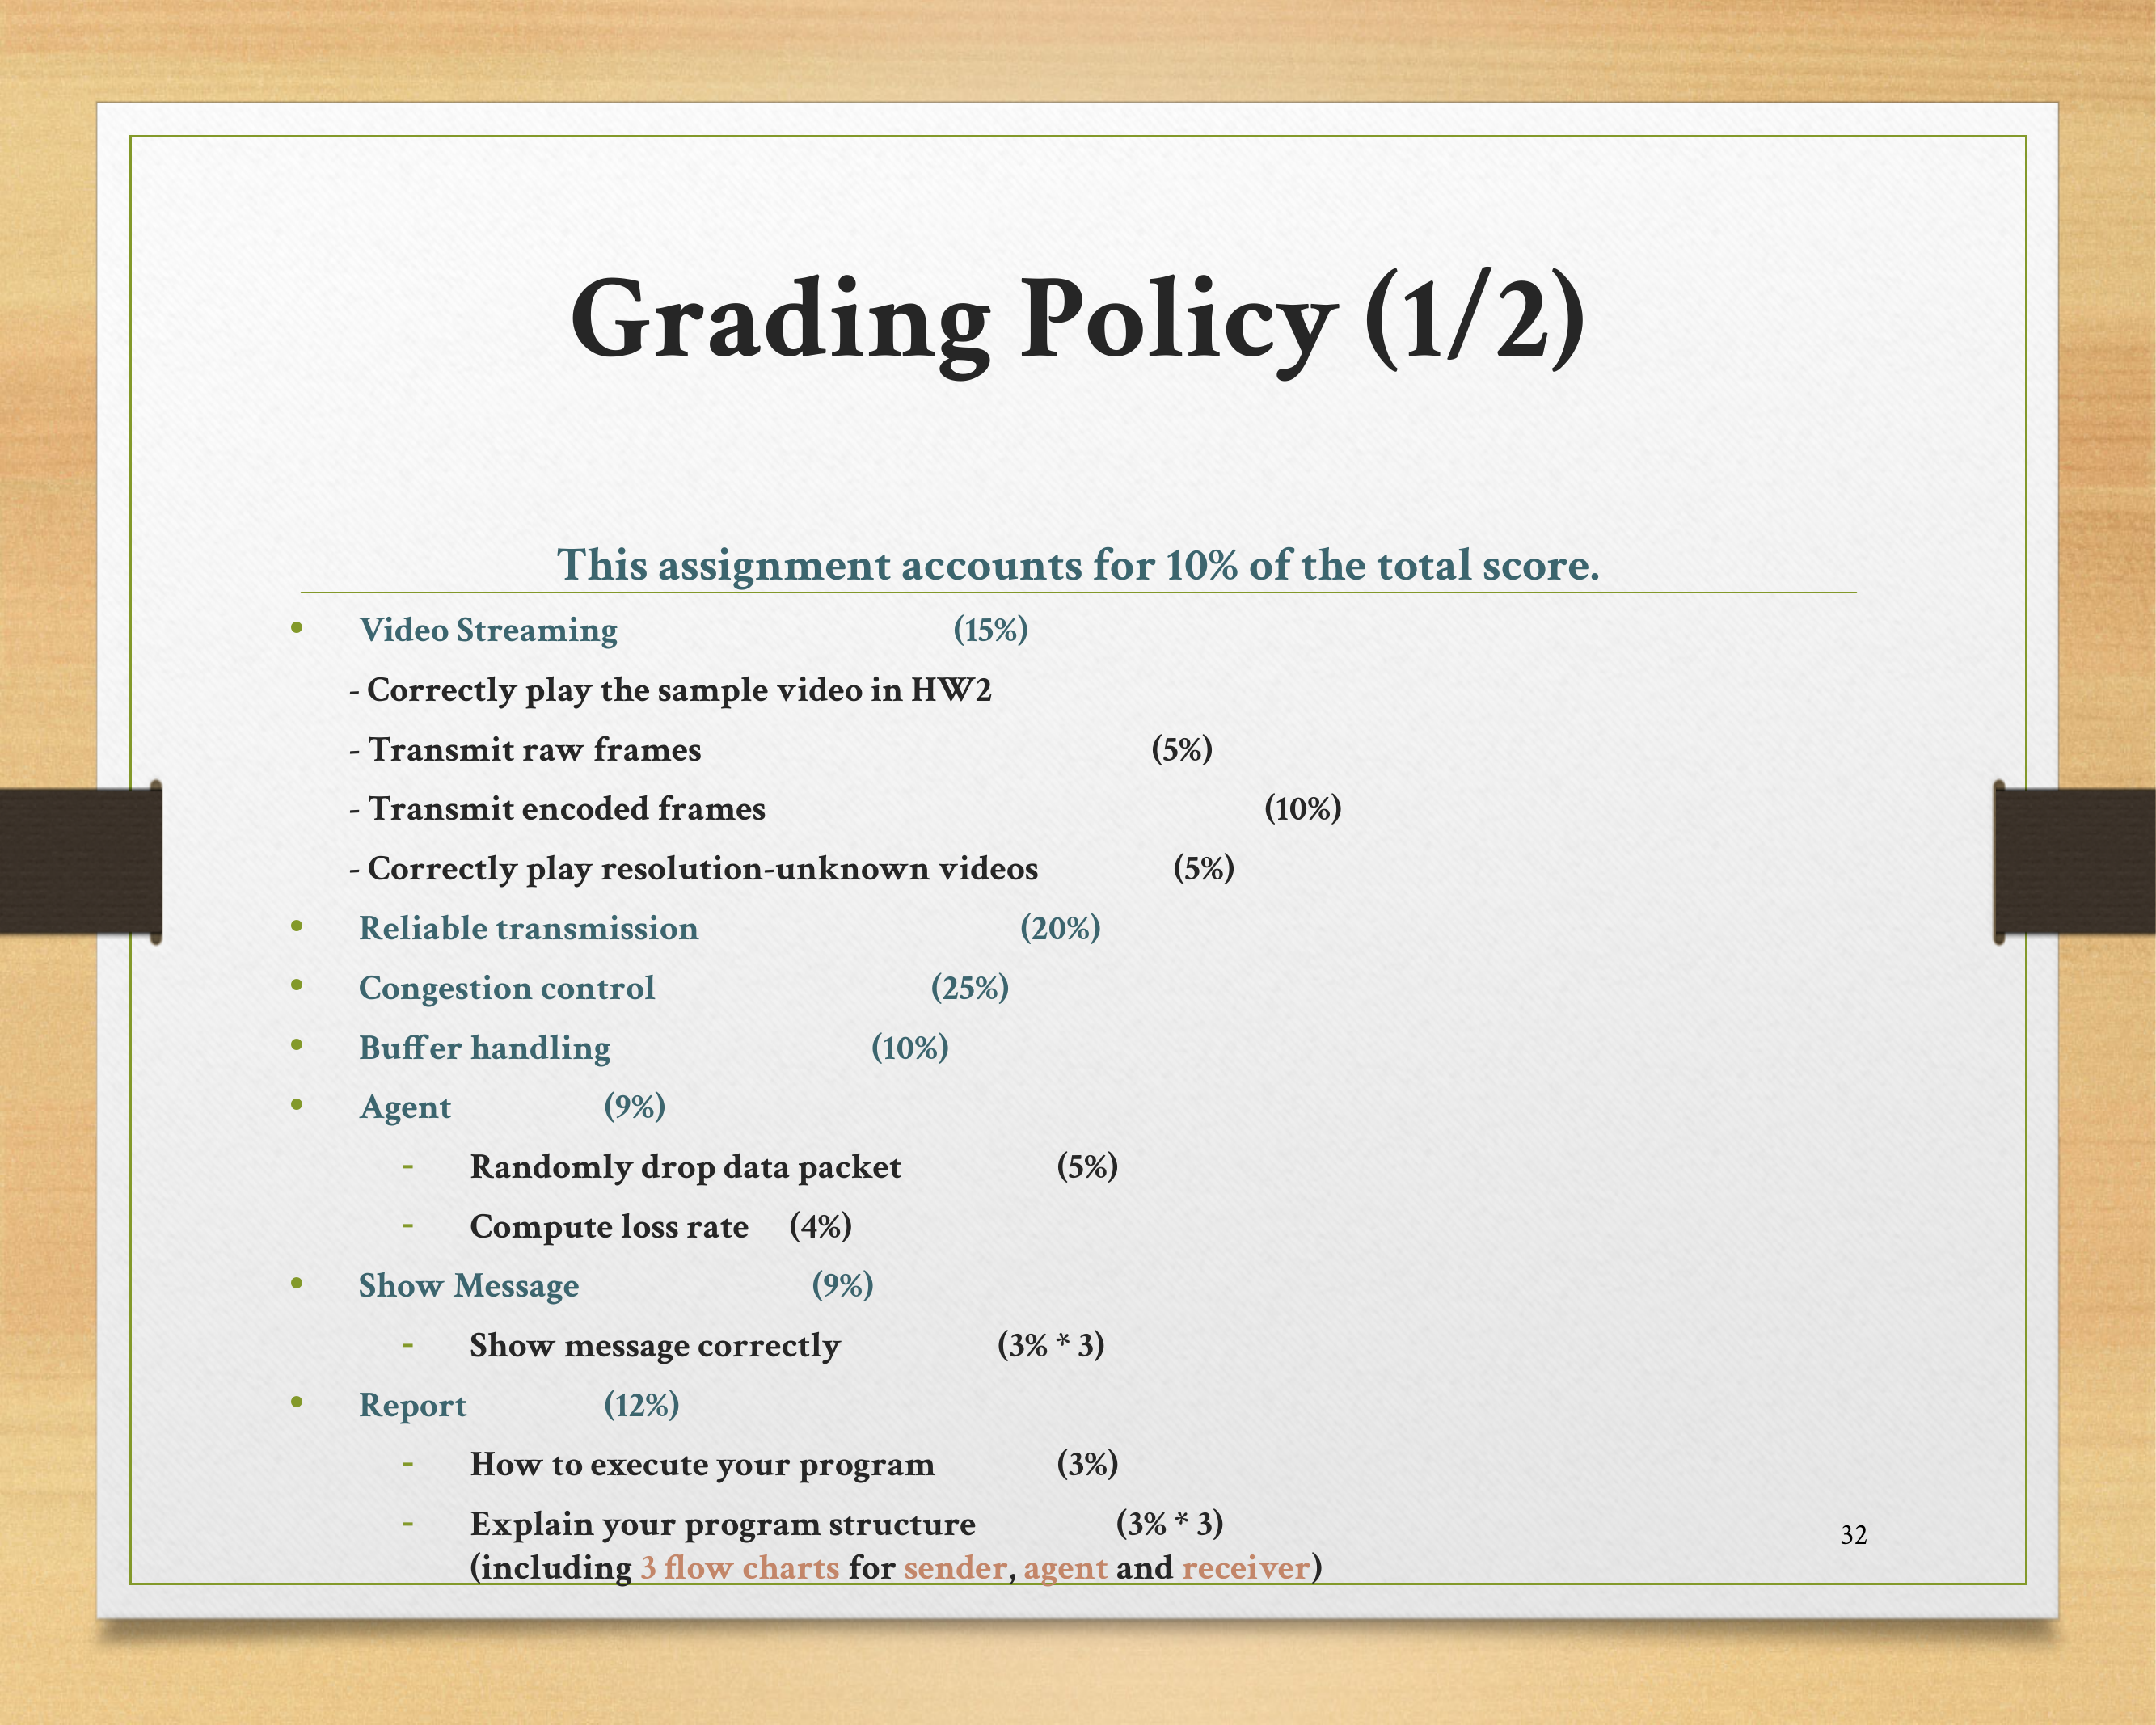

# Grading Policy (1/2)
This assignment accounts for 10% of the total score.
Video Streaming								                                        (15%)
	- Correctly play the sample video in HW2
		- Transmit raw frames 		                                                    (5%)
		- Transmit encoded frames                                                                   (10%)
	- Correctly play resolution-unknown videos				               (5%)
Reliable transmission 							                                         (20%)
Congestion control 								                             (25%)
Buffer handling									                             (10%)
Agent											                 (9%)
Randomly drop data packet					               (5%)
Compute loss rate							   (4%)
Show Message									                             (9%)
Show message correctly						               (3% * 3)
Report											                 (12%)
How to execute your program					               (3%)
Explain your program structure				               (3% * 3)
(including 3 flow charts for sender, agent and receiver)
32